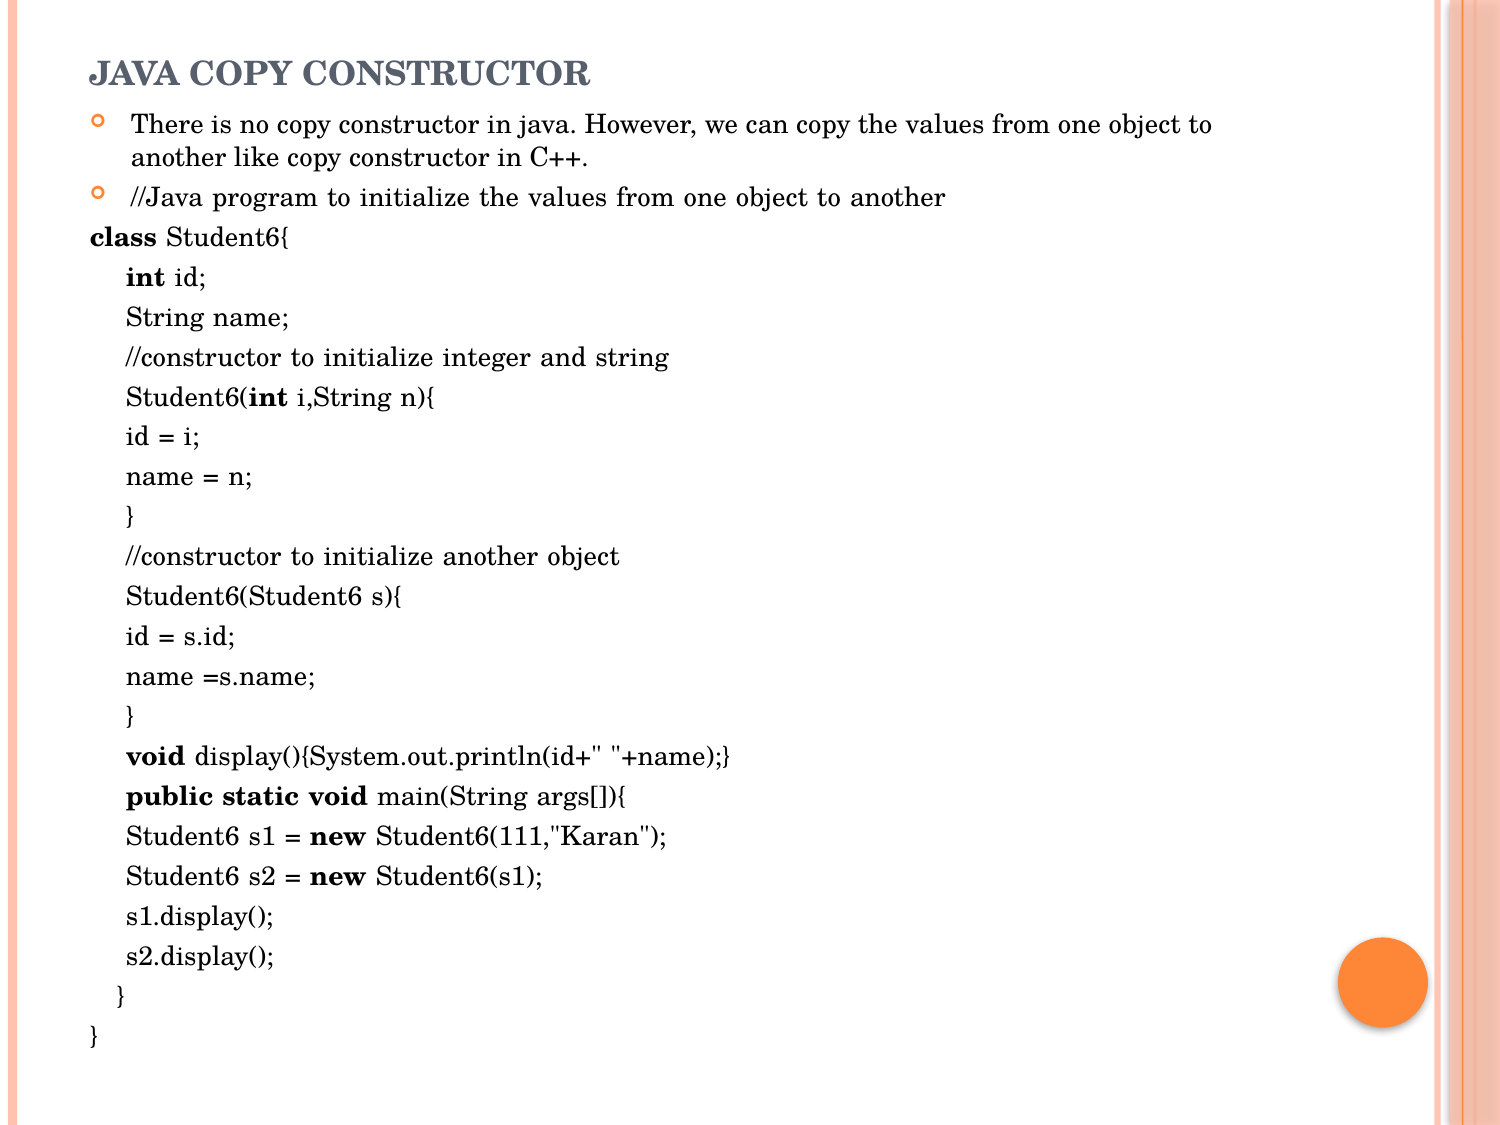

# Java Copy Constructor
There is no copy constructor in java. However, we can copy the values from one object to another like copy constructor in C++.
//Java program to initialize the values from one object to another
class Student6{
    int id;
    String name;
    //constructor to initialize integer and string
    Student6(int i,String n){
    id = i;
    name = n;
    }
    //constructor to initialize another object
    Student6(Student6 s){
    id = s.id;
    name =s.name;
    }
    void display(){System.out.println(id+" "+name);}
    public static void main(String args[]){
    Student6 s1 = new Student6(111,"Karan");
    Student6 s2 = new Student6(s1);
    s1.display();
    s2.display();
   }
}